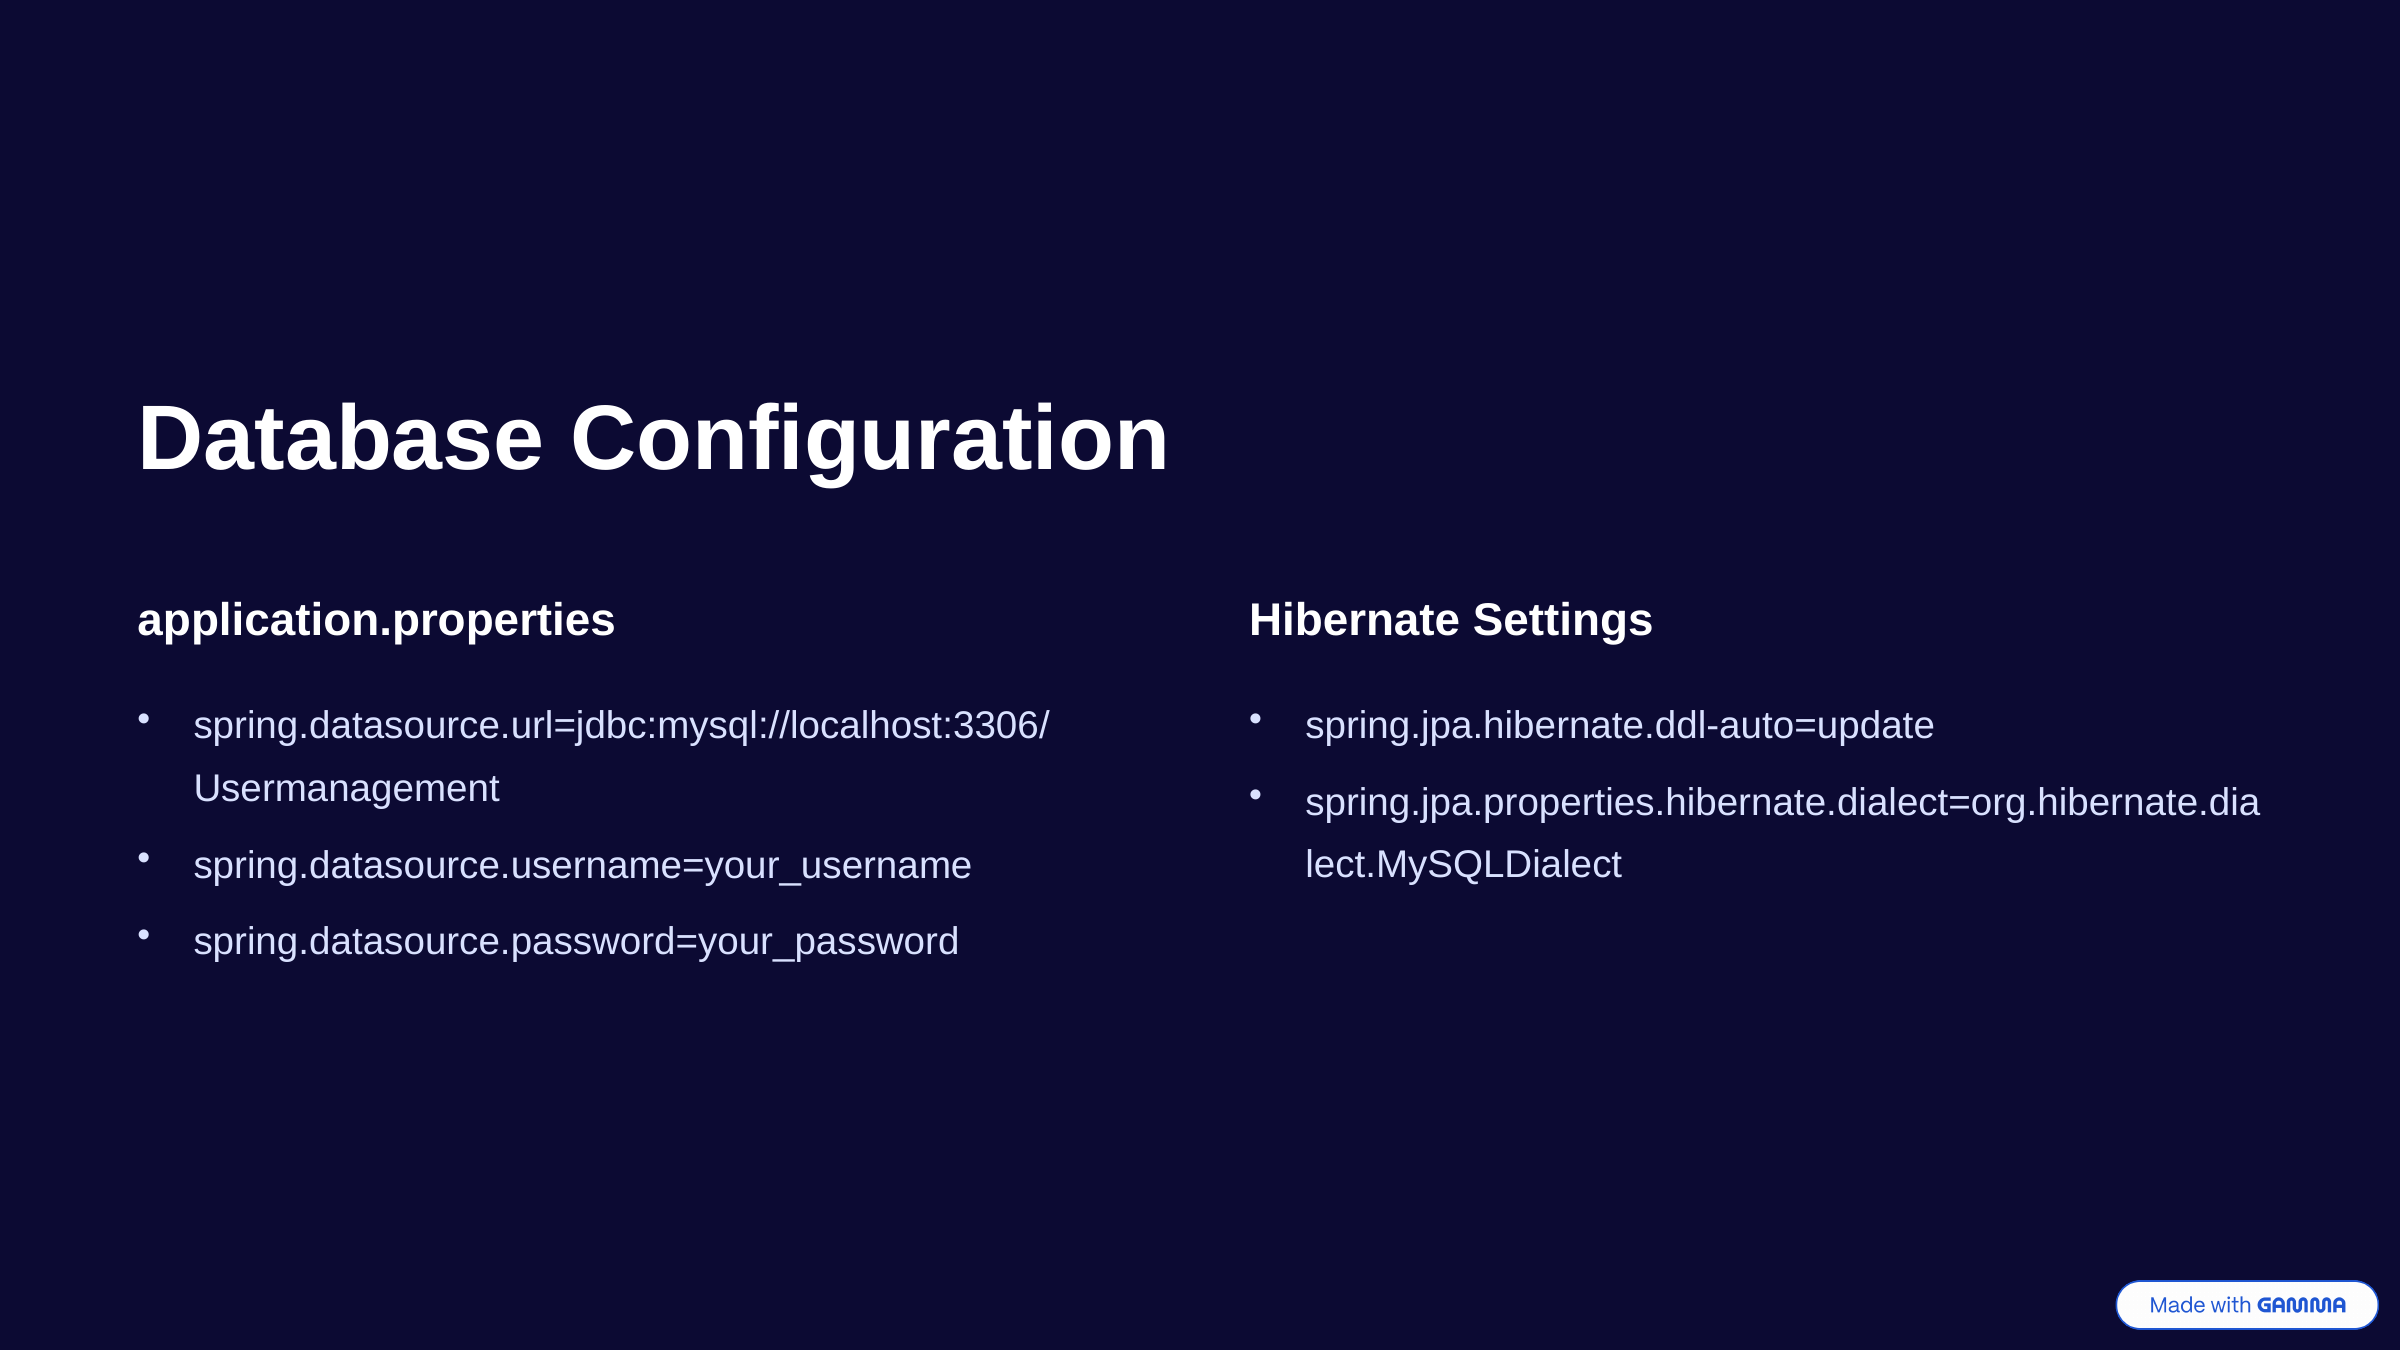

Database Configuration
application.properties
Hibernate Settings
spring.datasource.url=jdbc:mysql://localhost:3306/Usermanagement
spring.jpa.hibernate.ddl-auto=update
spring.jpa.properties.hibernate.dialect=org.hibernate.dialect.MySQLDialect
spring.datasource.username=your_username
spring.datasource.password=your_password